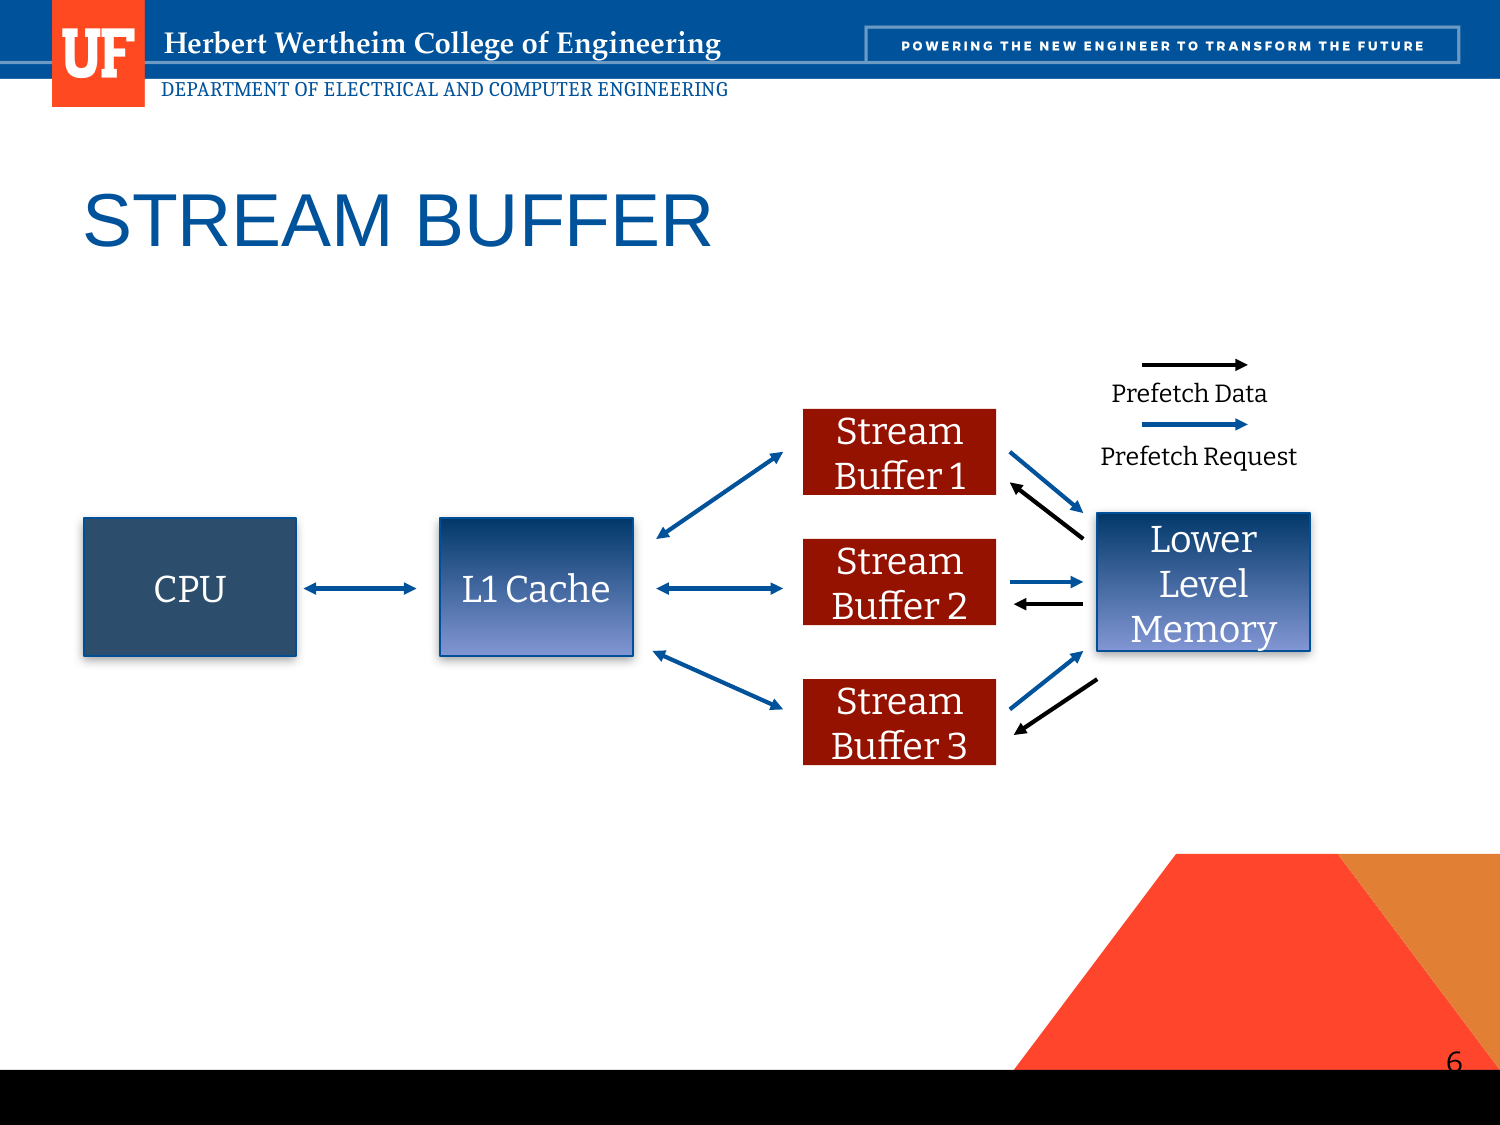

# STREAM BUFFER
Prefetch Data
Stream Buffer 1
Prefetch Request
Lower Level
Memory
CPU
L1 Cache
Stream Buffer 3
Stream Buffer 2
6